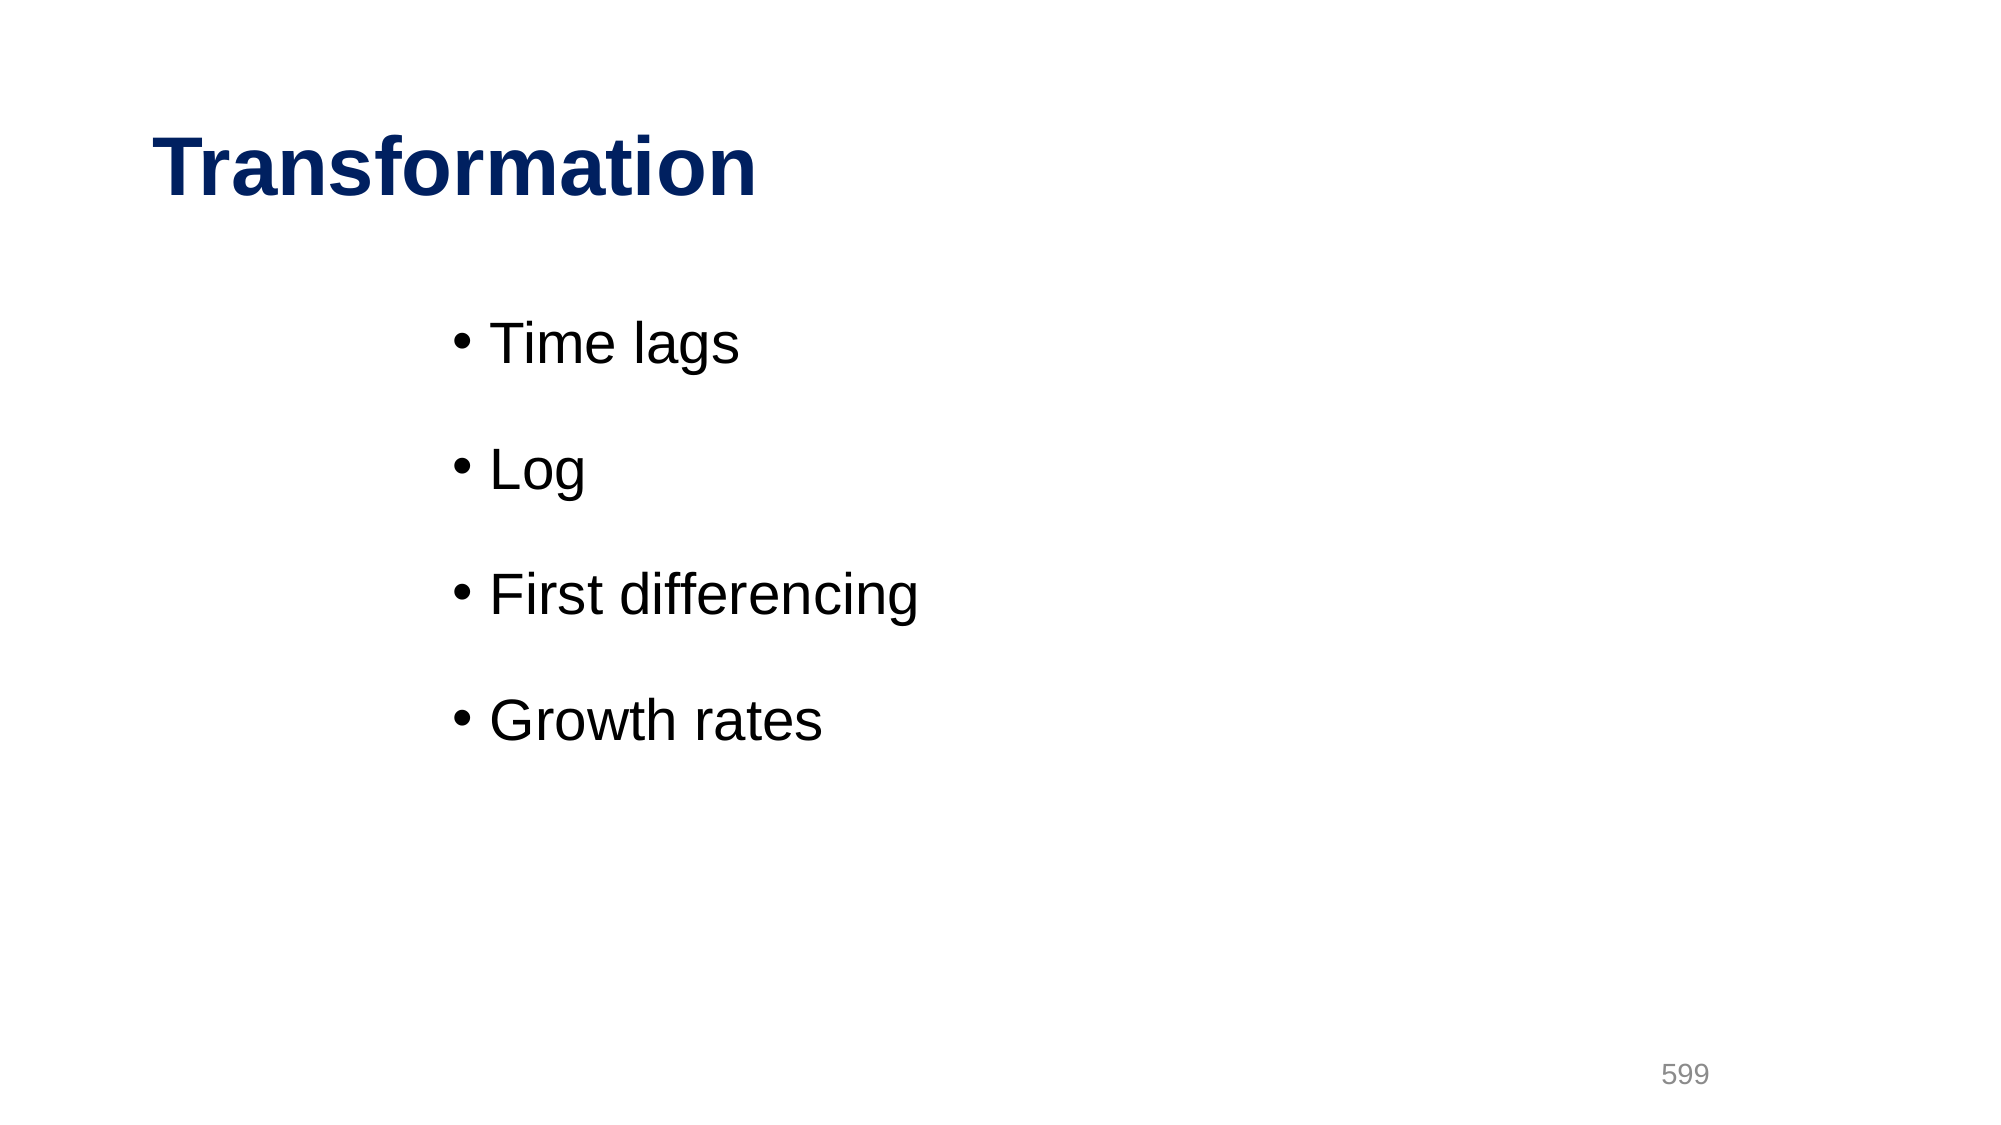

# Transformation
Time lags
Log
First differencing
Growth rates
599